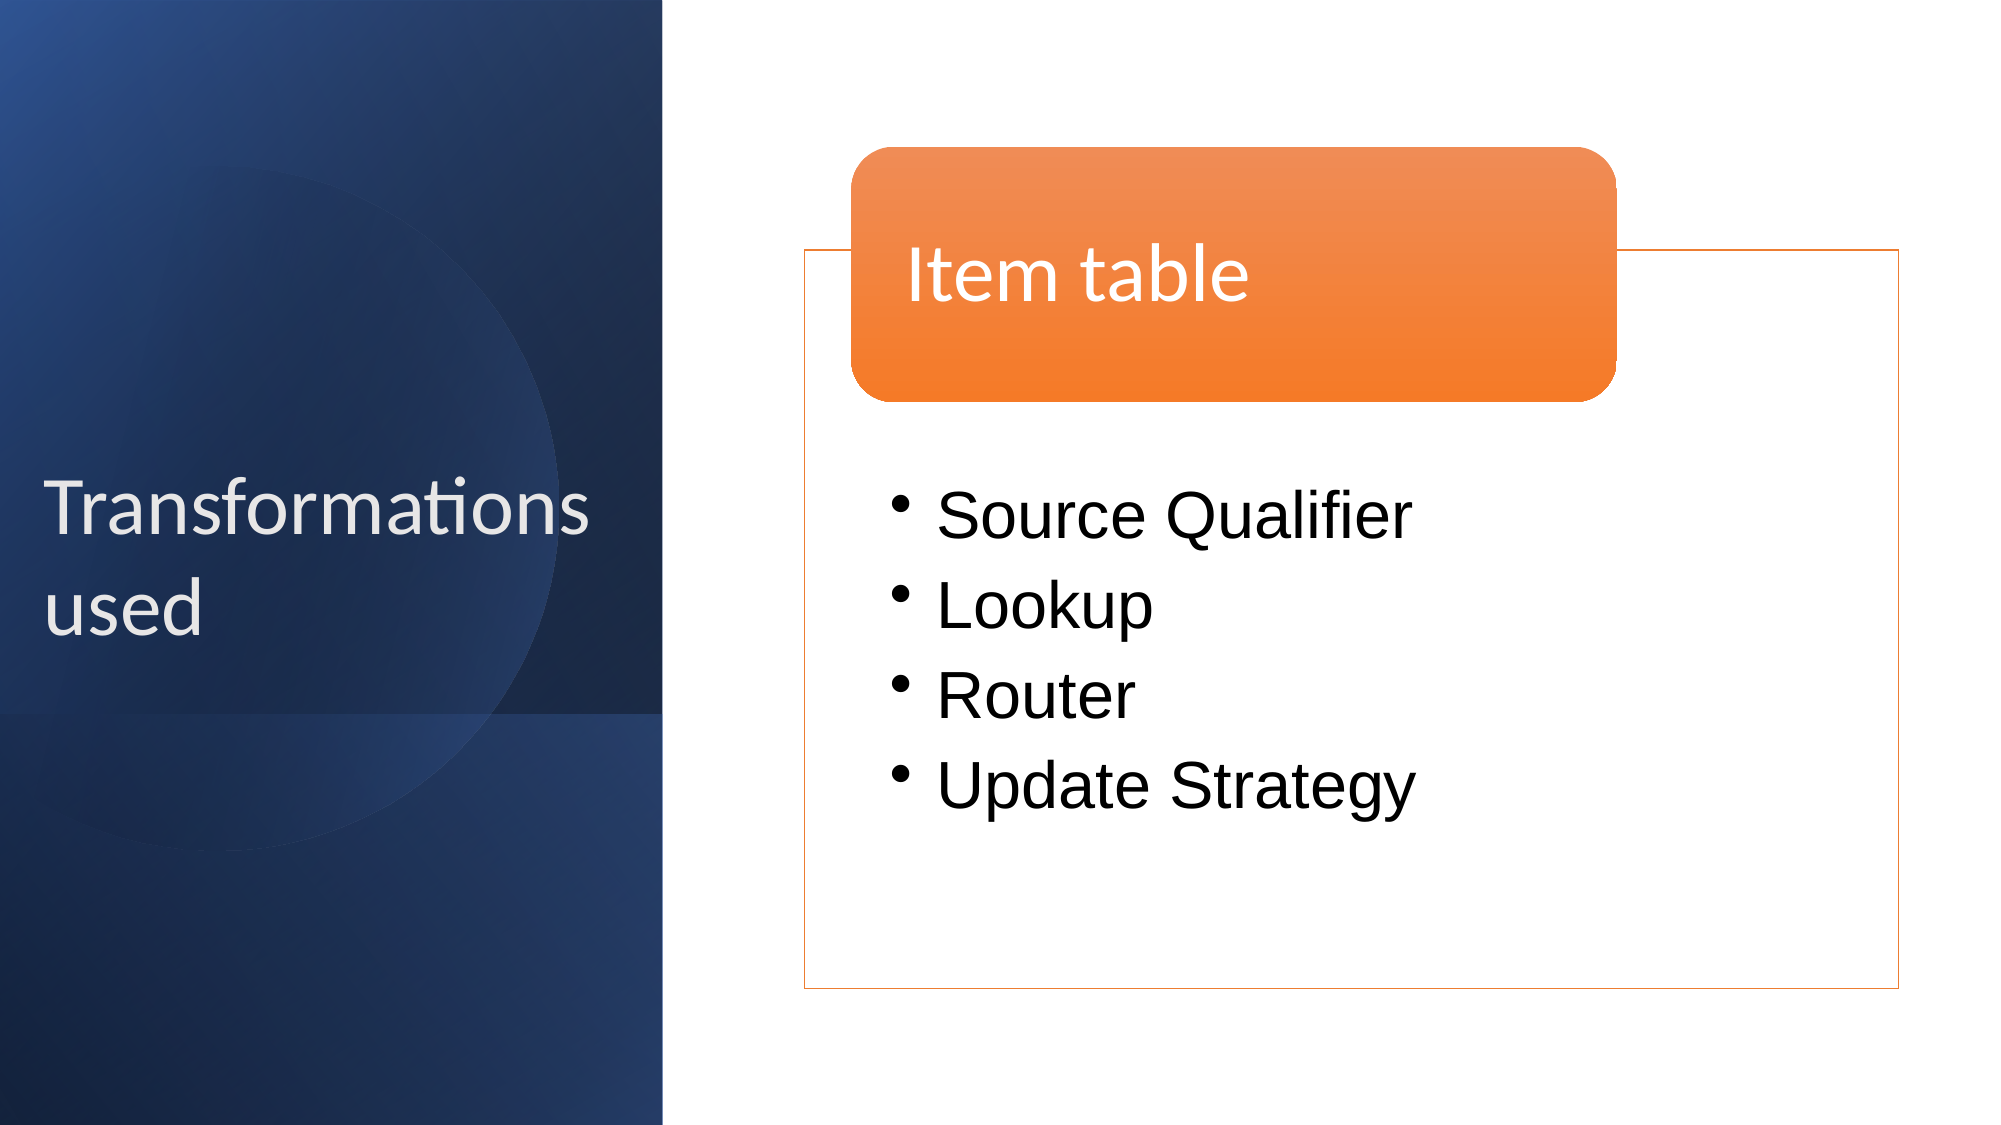

Source Qualifier
Lookup
Router
Update Strategy

Item table

Transformations
used